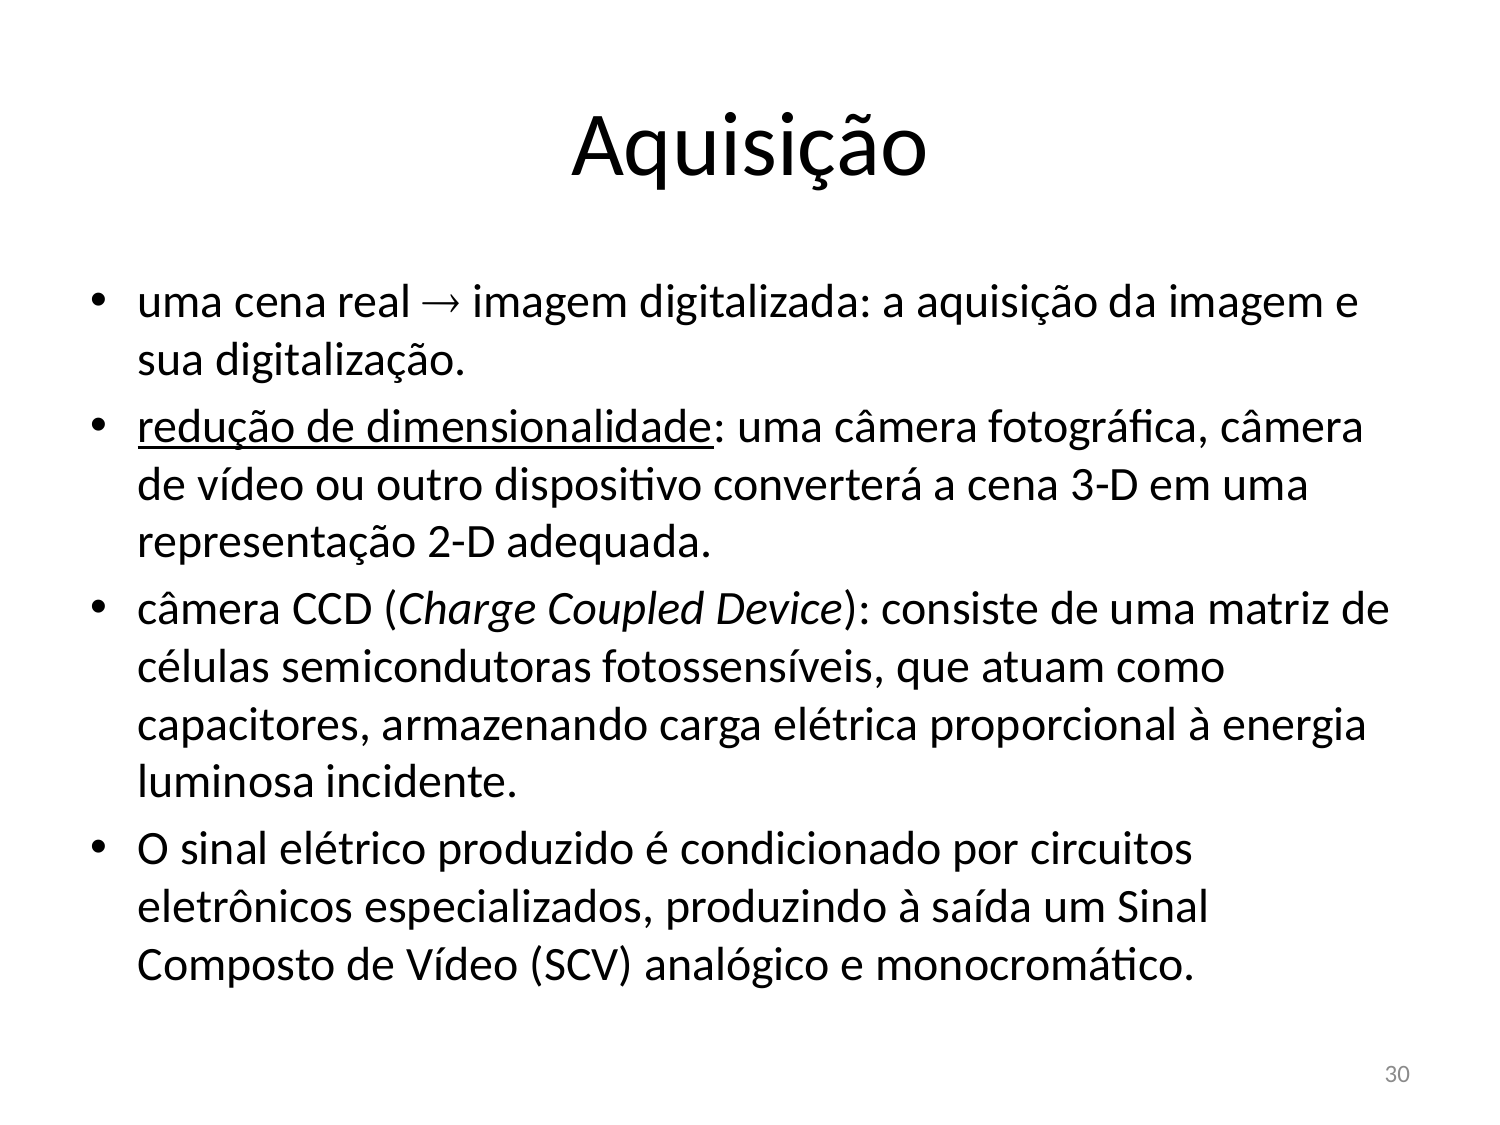

# Aquisição
uma cena real → imagem digitalizada: a aquisição da imagem e sua digitalização.
redução de dimensionalidade: uma câmera fotográfica, câmera de vídeo ou outro dispositivo converterá a cena 3-D em uma representação 2-D adequada.
câmera CCD (Charge Coupled Device): consiste de uma matriz de células semicondutoras fotossensíveis, que atuam como capacitores, armazenando carga elétrica proporcional à energia luminosa incidente.
O sinal elétrico produzido é condicionado por circuitos eletrônicos especializados, produzindo à saída um Sinal Composto de Vídeo (SCV) analógico e monocromático.
30